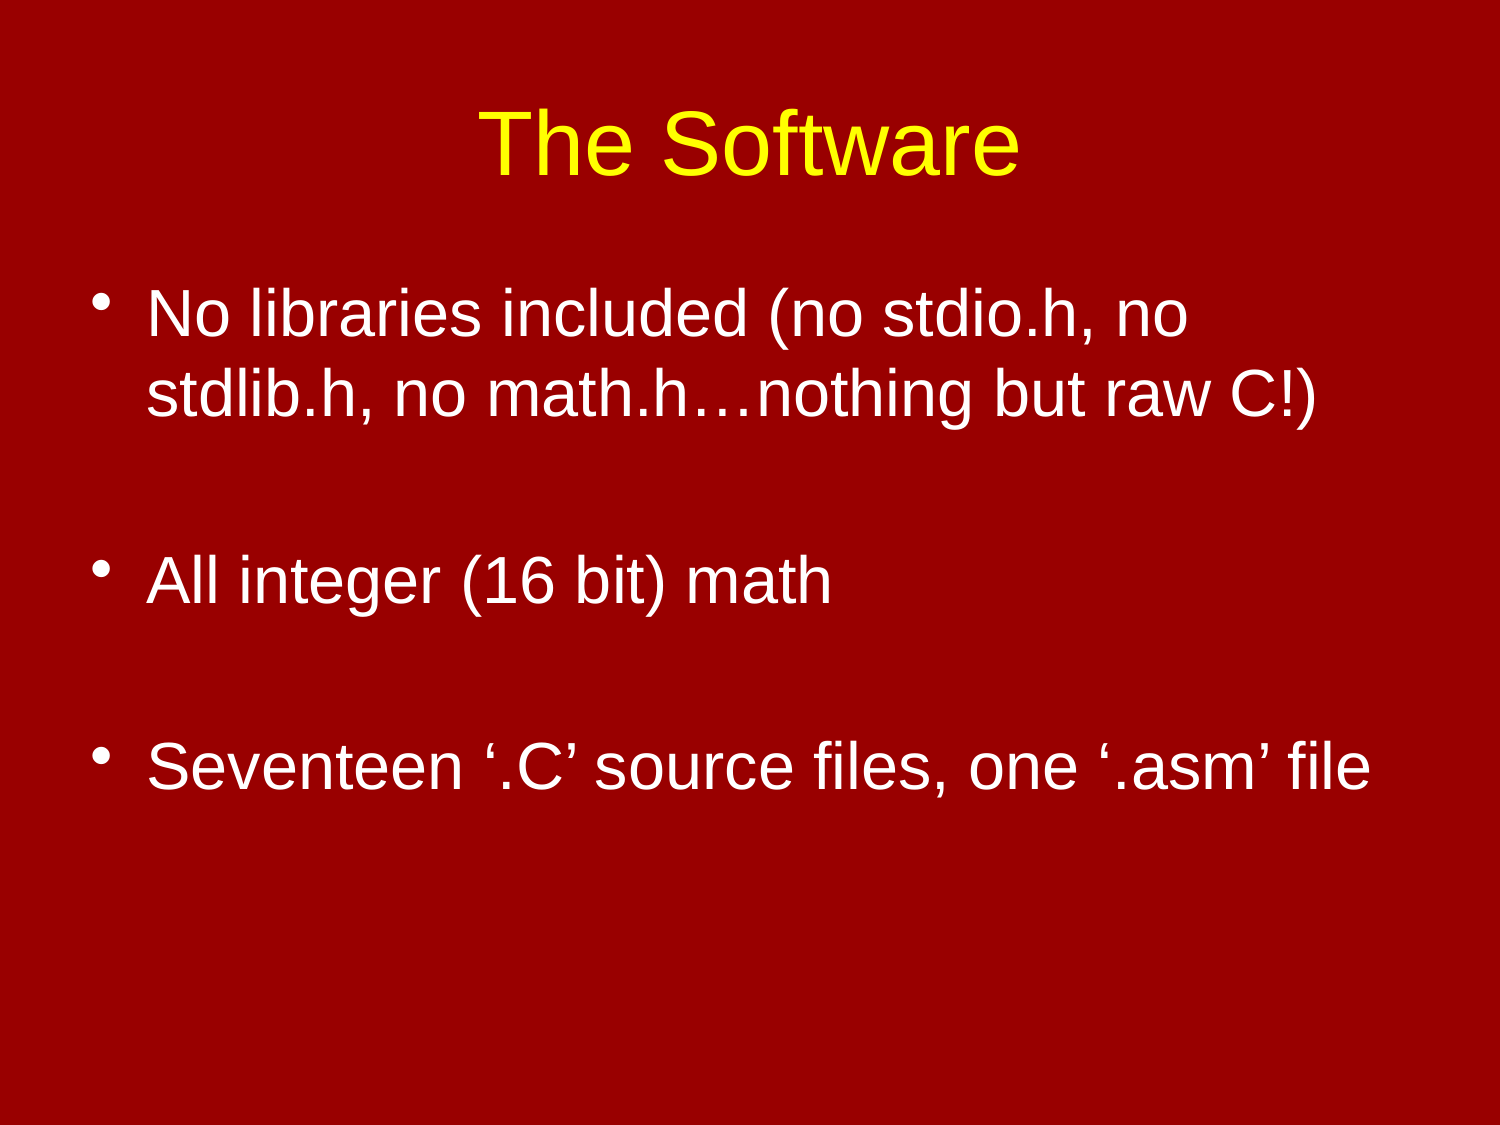

# The Software
No libraries included (no stdio.h, no stdlib.h, no math.h…nothing but raw C!)

All integer (16 bit) math

Seventeen ‘.C’ source files, one ‘.asm’ file